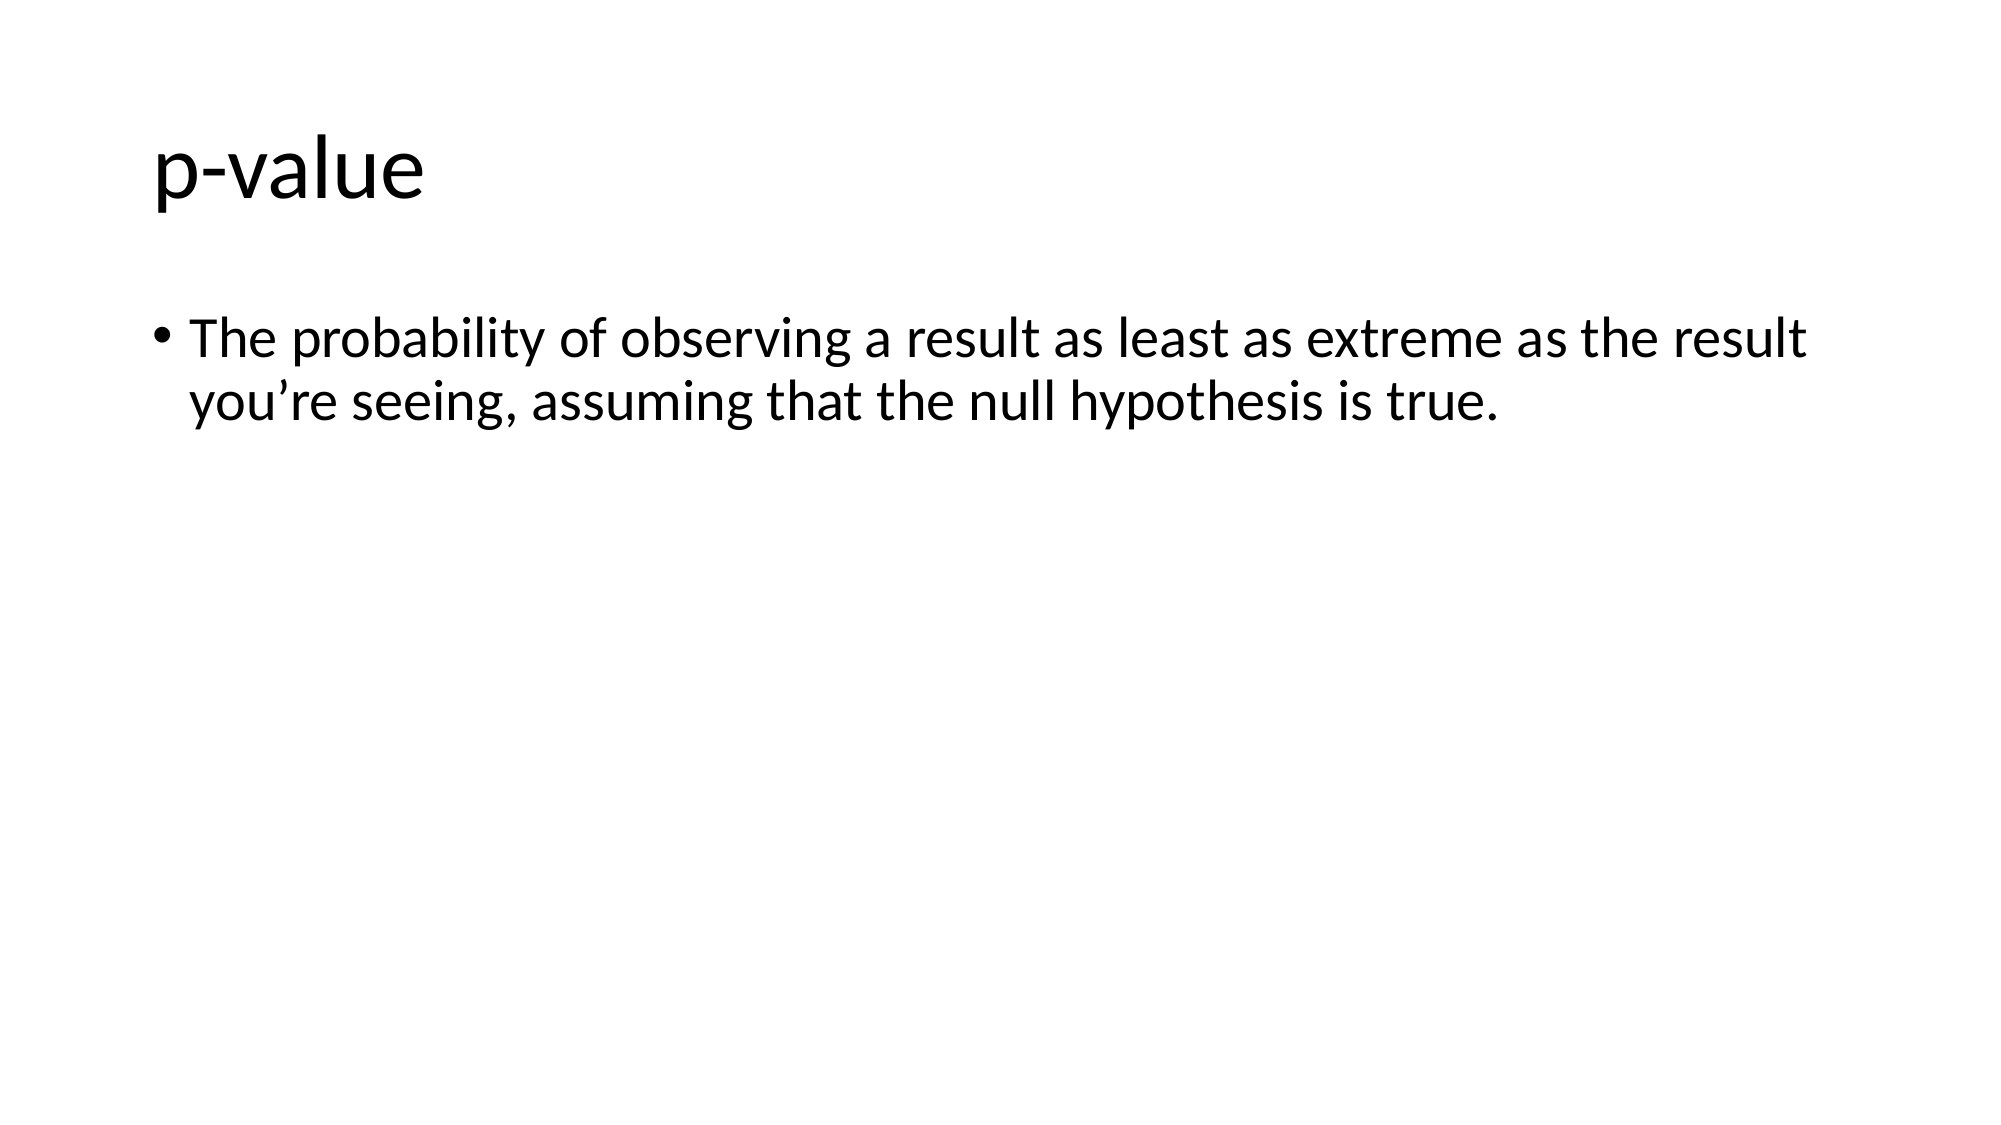

# p-value
The probability of observing a result as least as extreme as the result you’re seeing, assuming that the null hypothesis is true.